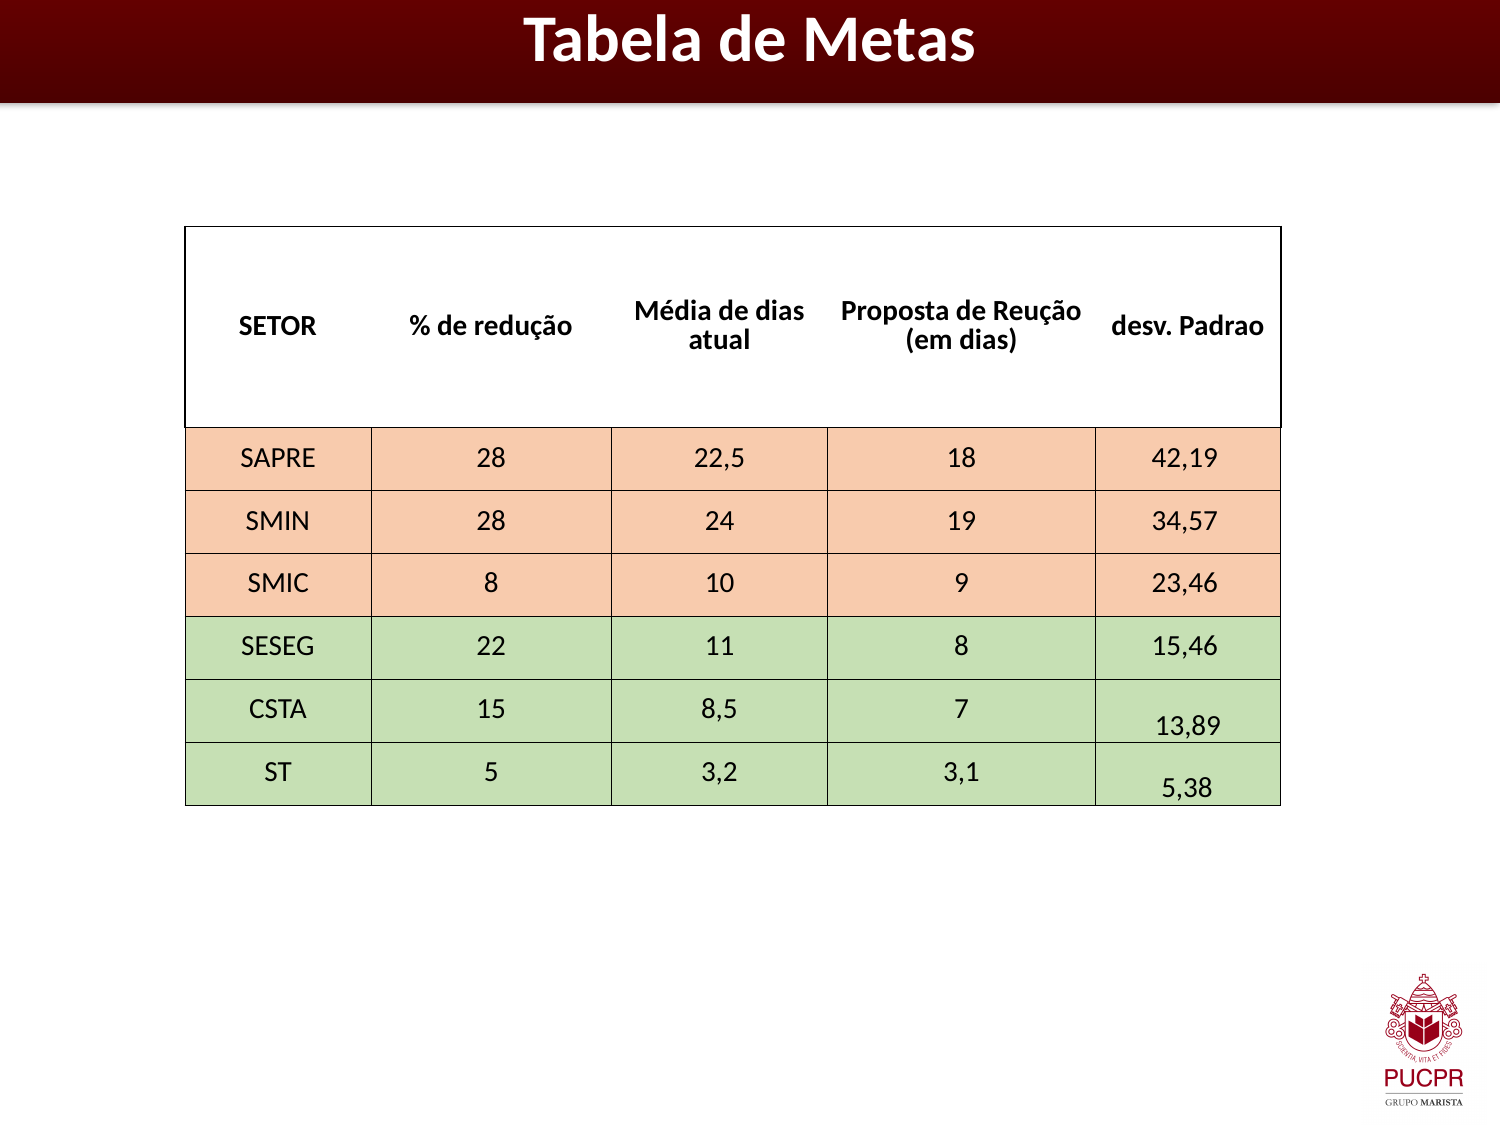

Tabela de Metas
| SETOR | % de redução | Média de dias atual | Proposta de Reução (em dias) | desv. Padrao |
| --- | --- | --- | --- | --- |
| SAPRE | 28 | 22,5 | 18 | 42,19 |
| SMIN | 28 | 24 | 19 | 34,57 |
| SMIC | 8 | 10 | 9 | 23,46 |
| SESEG | 22 | 11 | 8 | 15,46 |
| CSTA | 15 | 8,5 | 7 | 13,89 |
| ST | 5 | 3,2 | 3,1 | 5,38 |